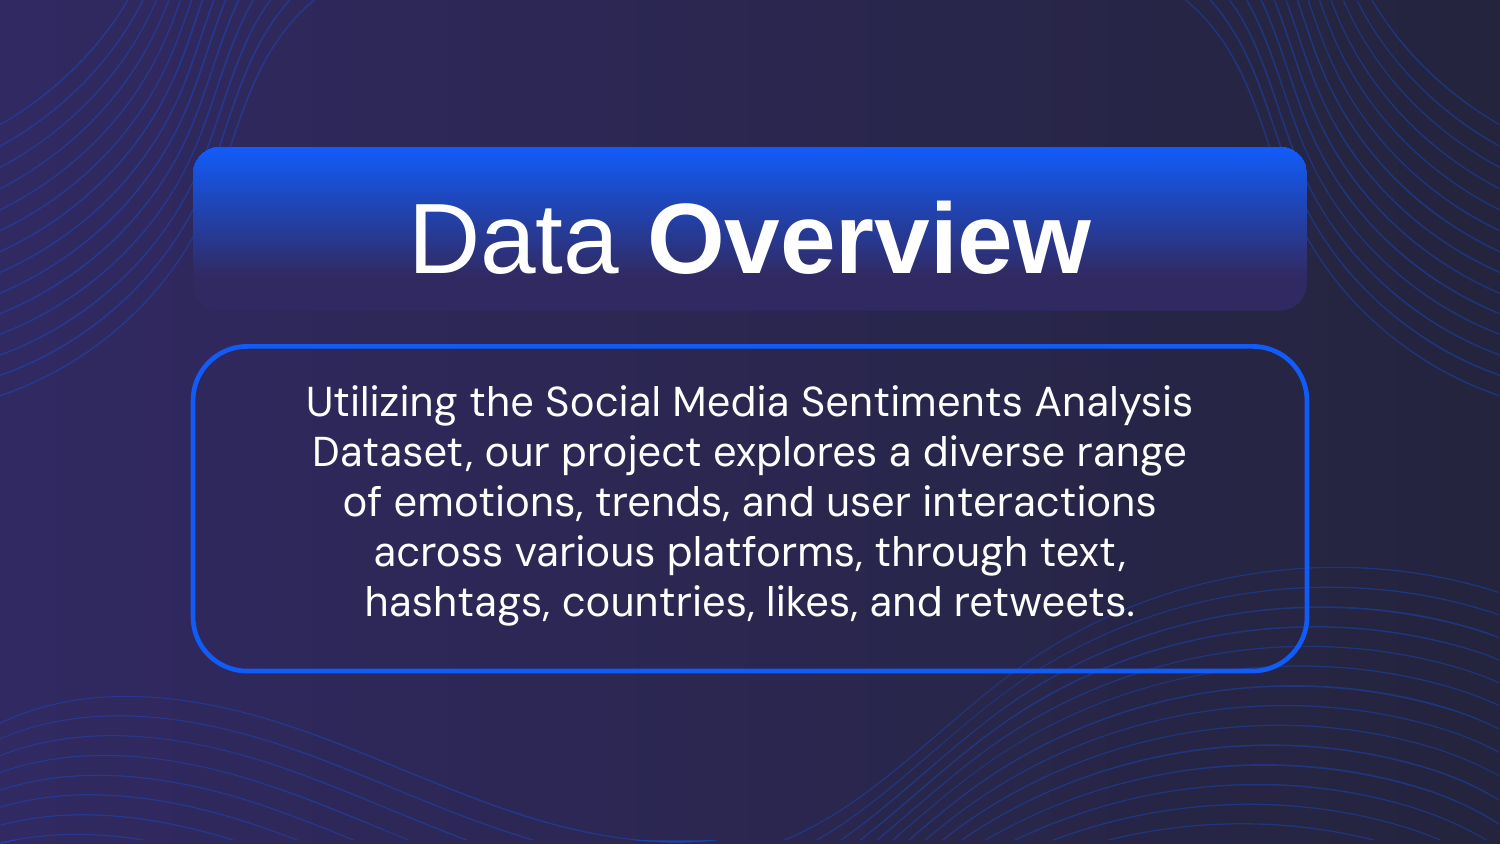

# Data Overview
Utilizing the Social Media Sentiments Analysis Dataset, our project explores a diverse range of emotions, trends, and user interactions across various platforms, through text, hashtags, countries, likes, and retweets.